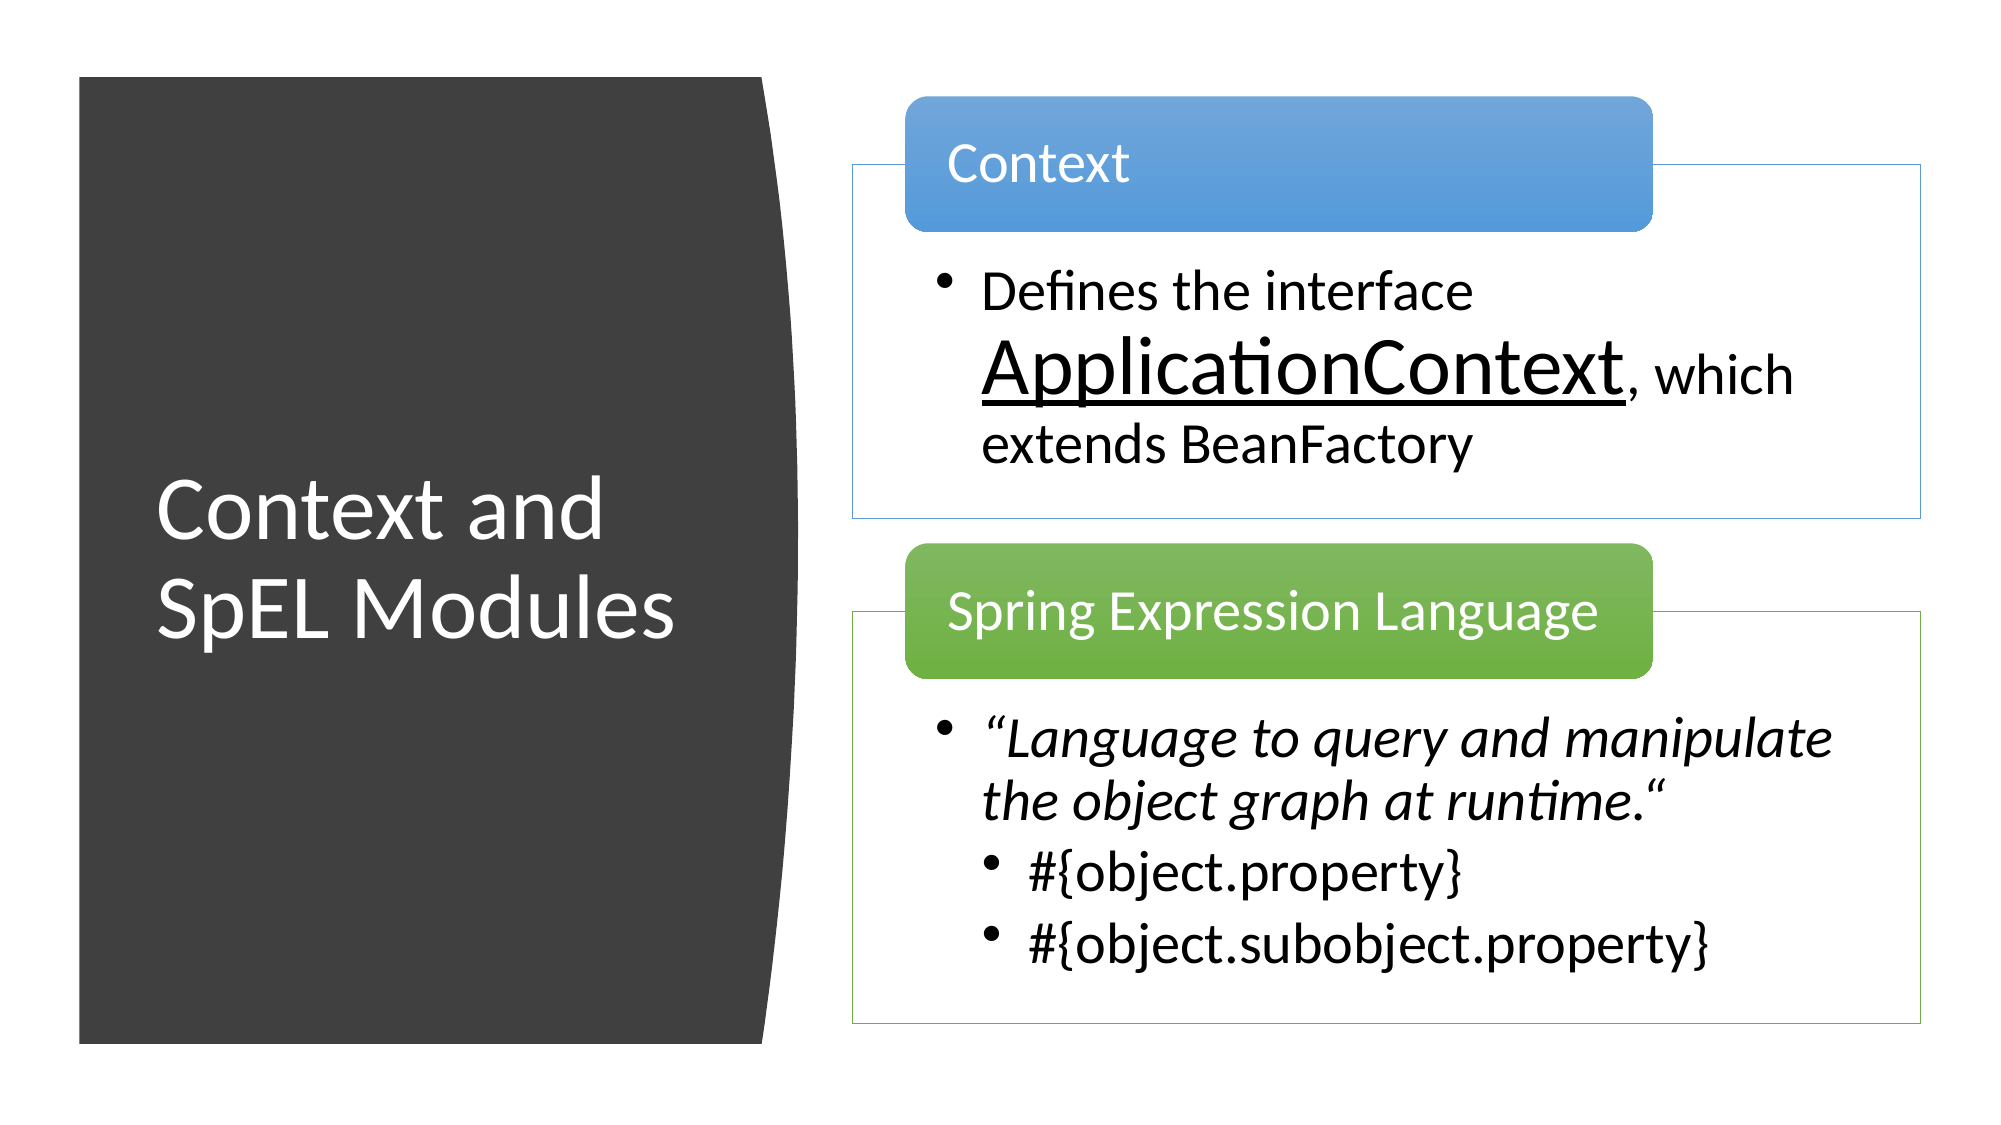

Defines the interface ApplicationContext, which extends BeanFactory
Context
“Language to query and manipulate the object graph at runtime.“
#{object.property}
#{object.subobject.property}
Spring Expression Language

# Context and SpEL Modules